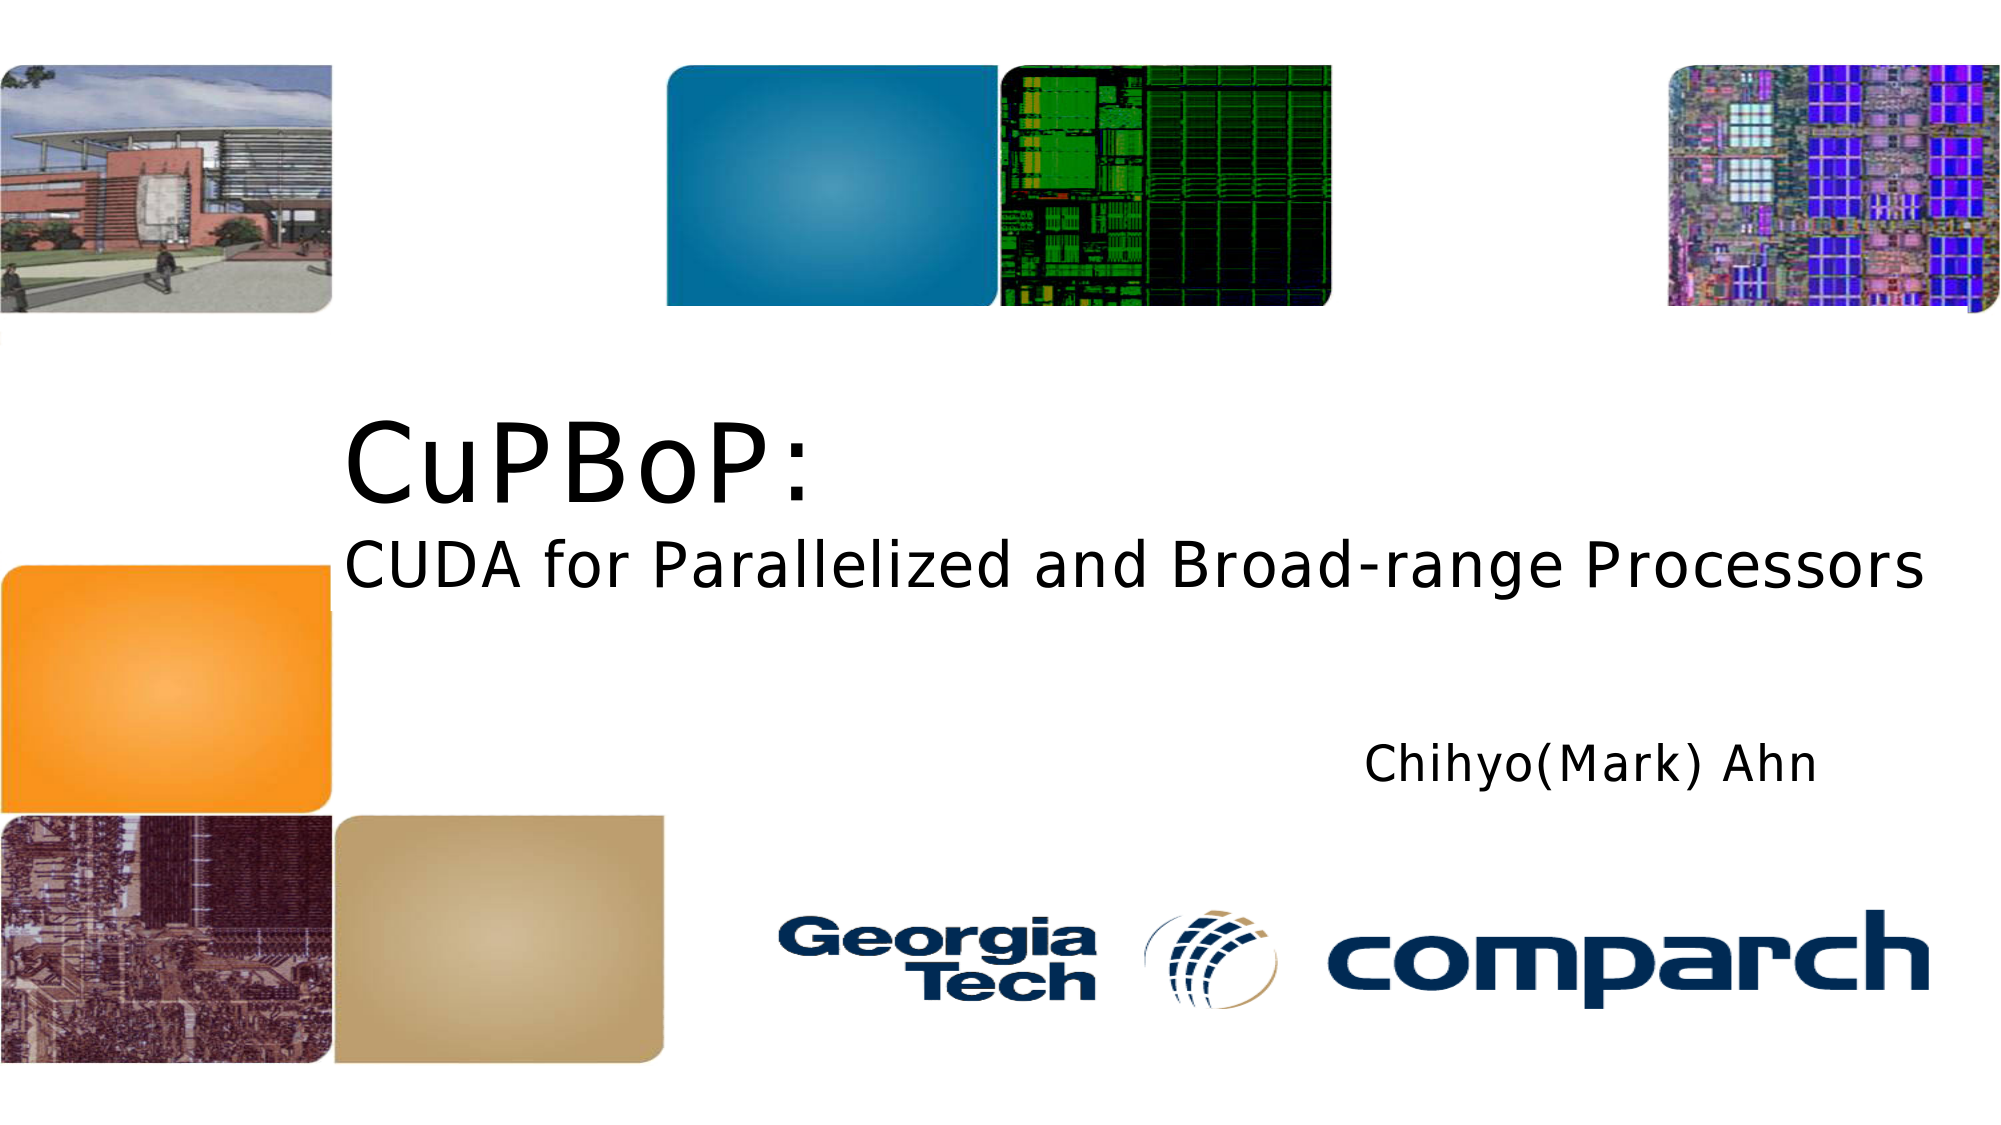

# CuPBoP: CUDA for Parallelized and Broad-range Processors
Chihyo(Mark) Ahn